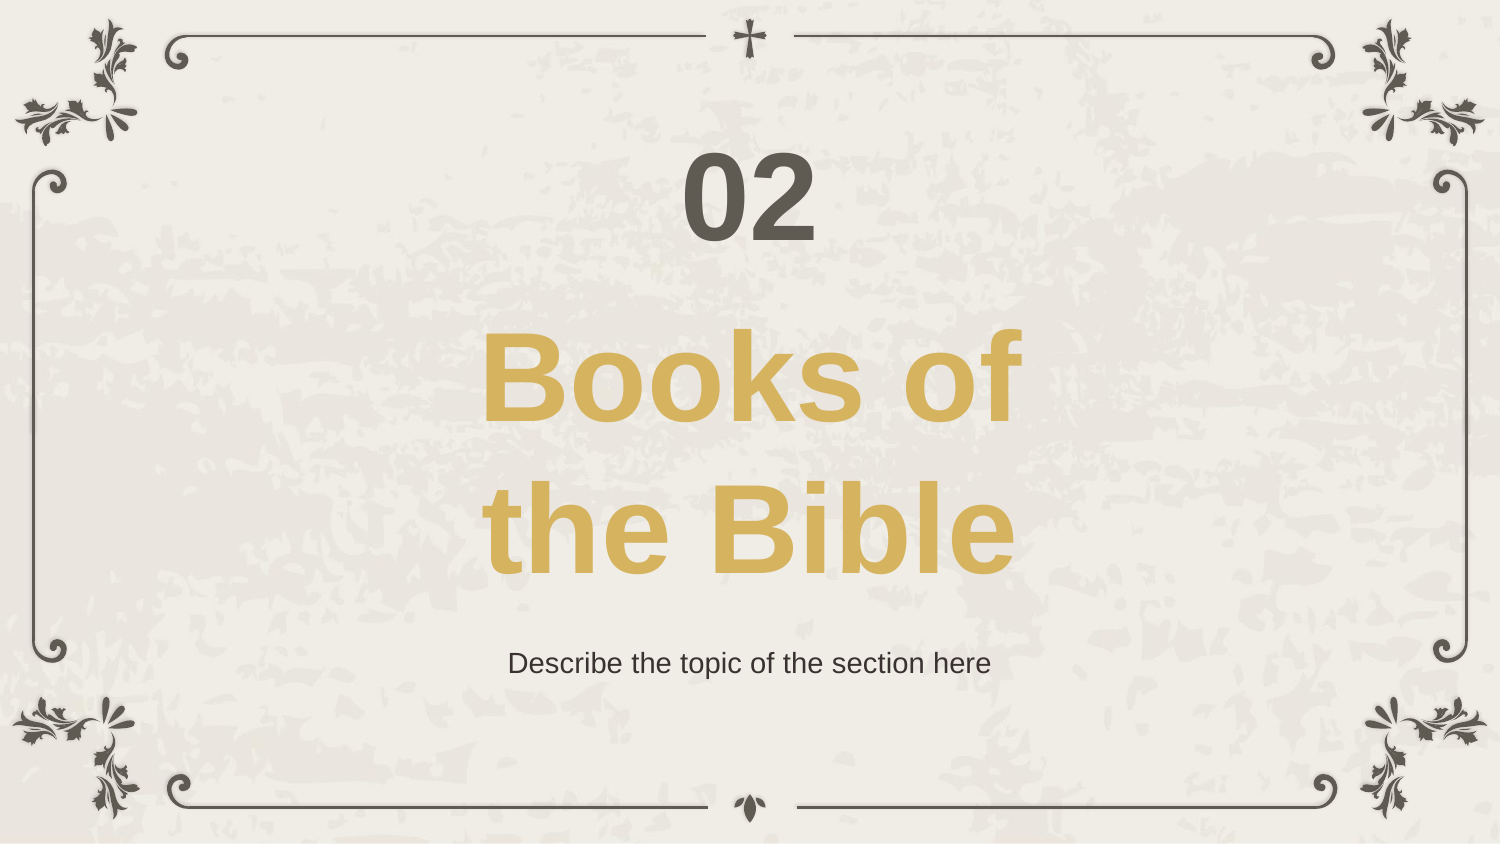

02
# Books of the Bible
Describe the topic of the section here